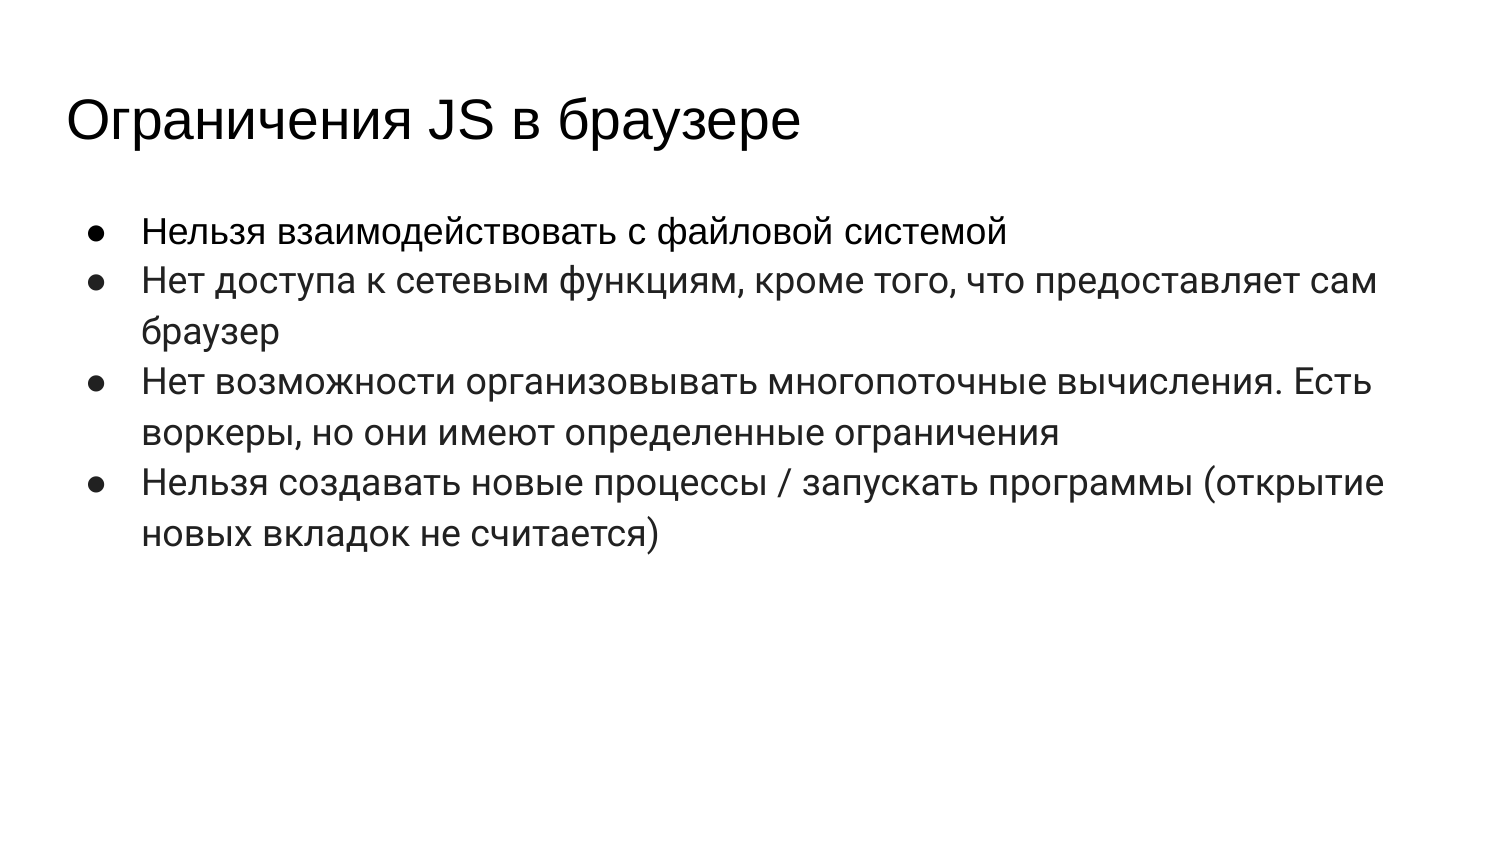

# Ограничения JS в браузере
Нельзя взаимодействовать с файловой системой
Нет доступа к сетевым функциям, кроме того, что предоставляет сам браузер
Нет возможности организовывать многопоточные вычисления. Есть воркеры, но они имеют определенные ограничения
Нельзя создавать новые процессы / запускать программы (открытие новых вкладок не считается)